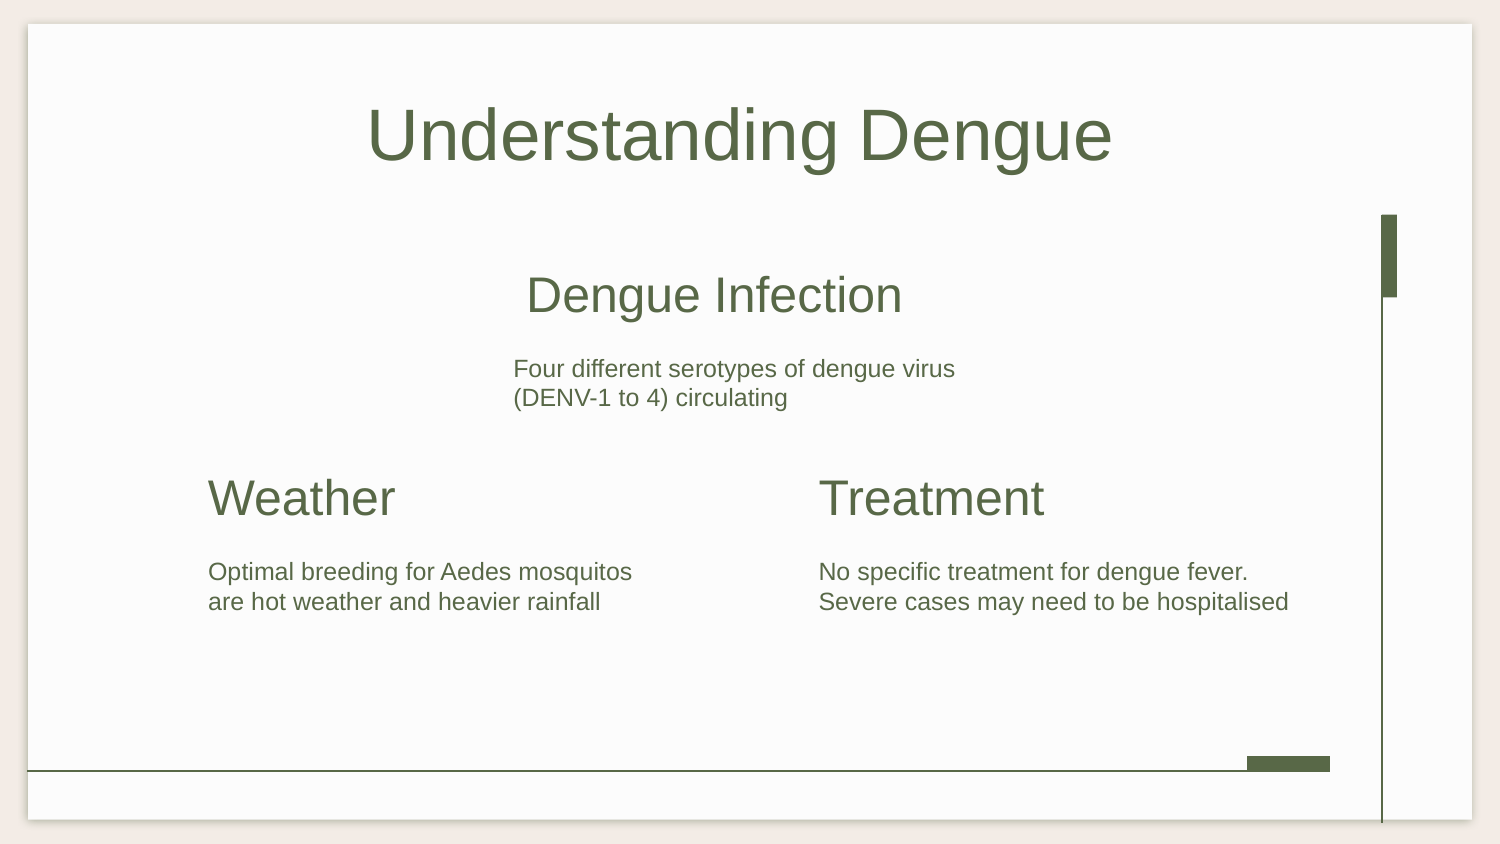

# Understanding Dengue
 Dengue Infection
Four different serotypes of dengue virus (DENV-1 to 4) circulating
Weather
Treatment
Optimal breeding for Aedes mosquitos are hot weather and heavier rainfall
No specific treatment for dengue fever. Severe cases may need to be hospitalised